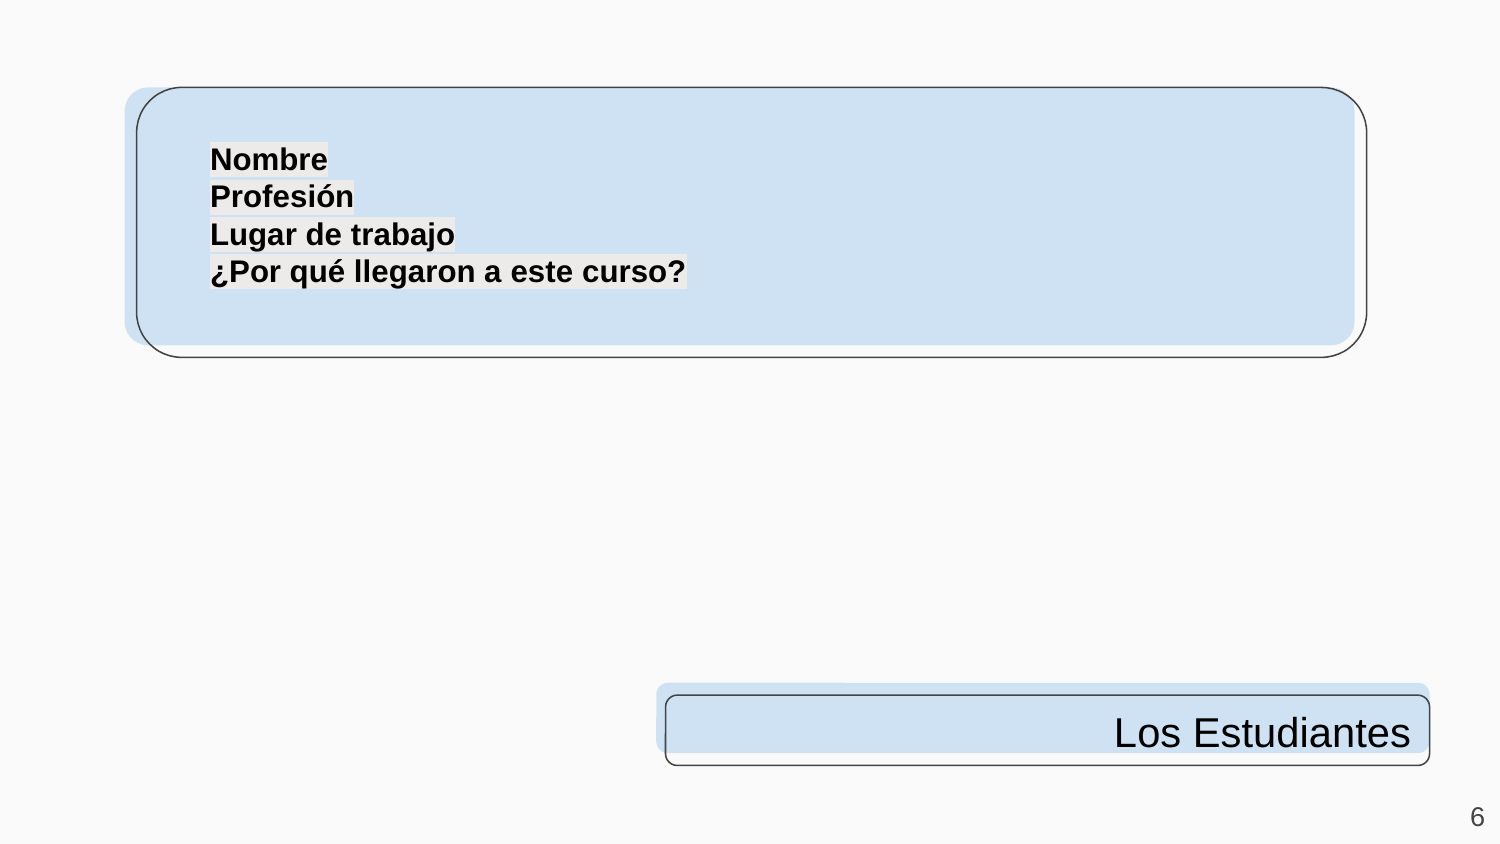

Nombre
Profesión
Lugar de trabajo
¿Por qué llegaron a este curso?

Los Estudiantes
6